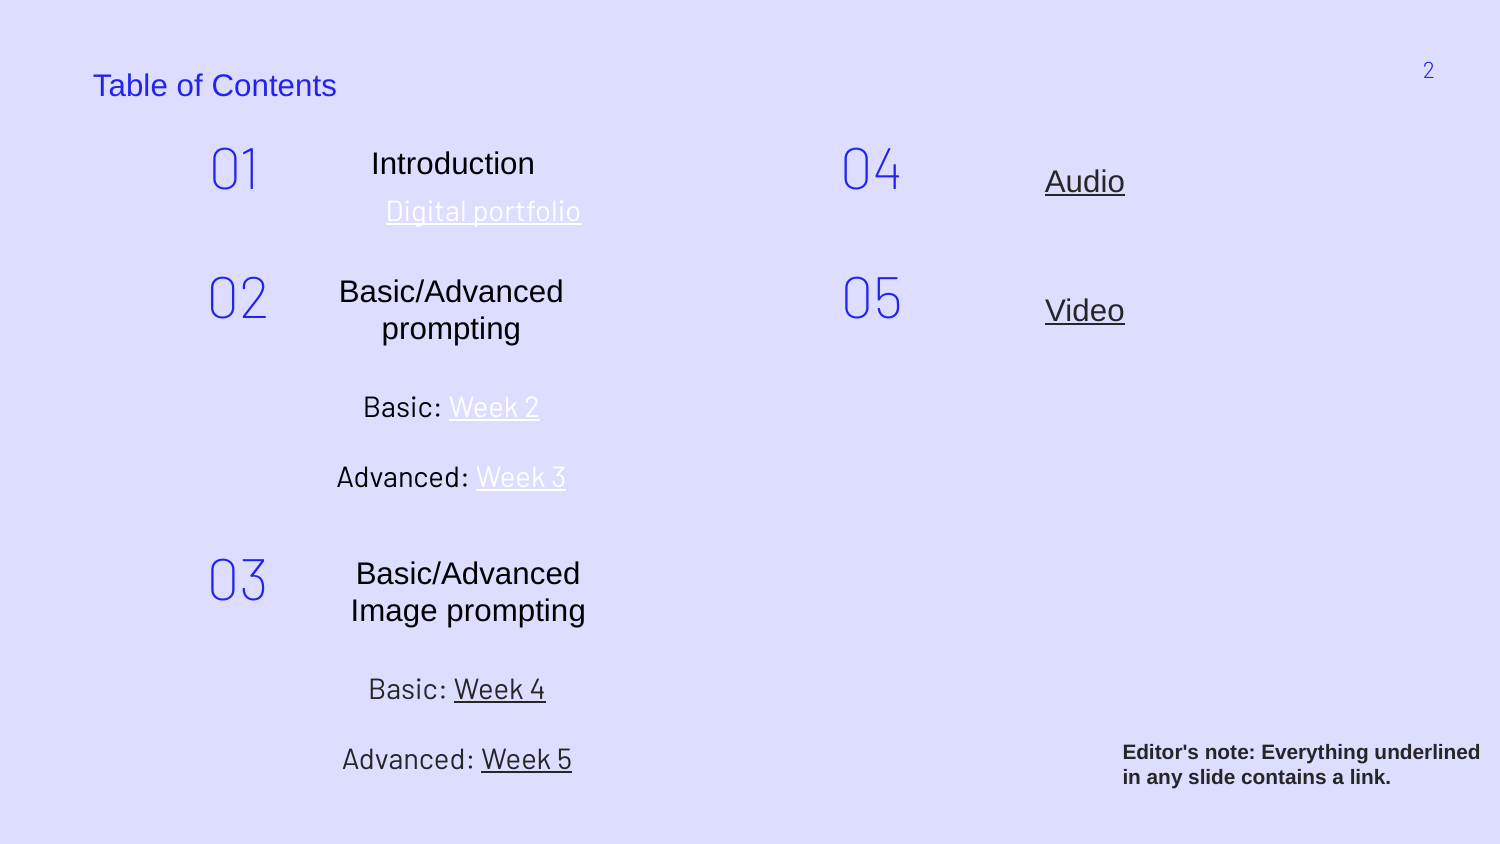

2
Table of Contents
Introduction
Audio
01
 04
Digital portfolio
Basic/Advanced prompting
Video
 02
 05
Basic: Week 2

Advanced: Week 3
Basic/Advanced Image prompting
03
Basic: Week 4

Advanced: Week 5
Editor's note: Everything underlined in any slide contains a link.